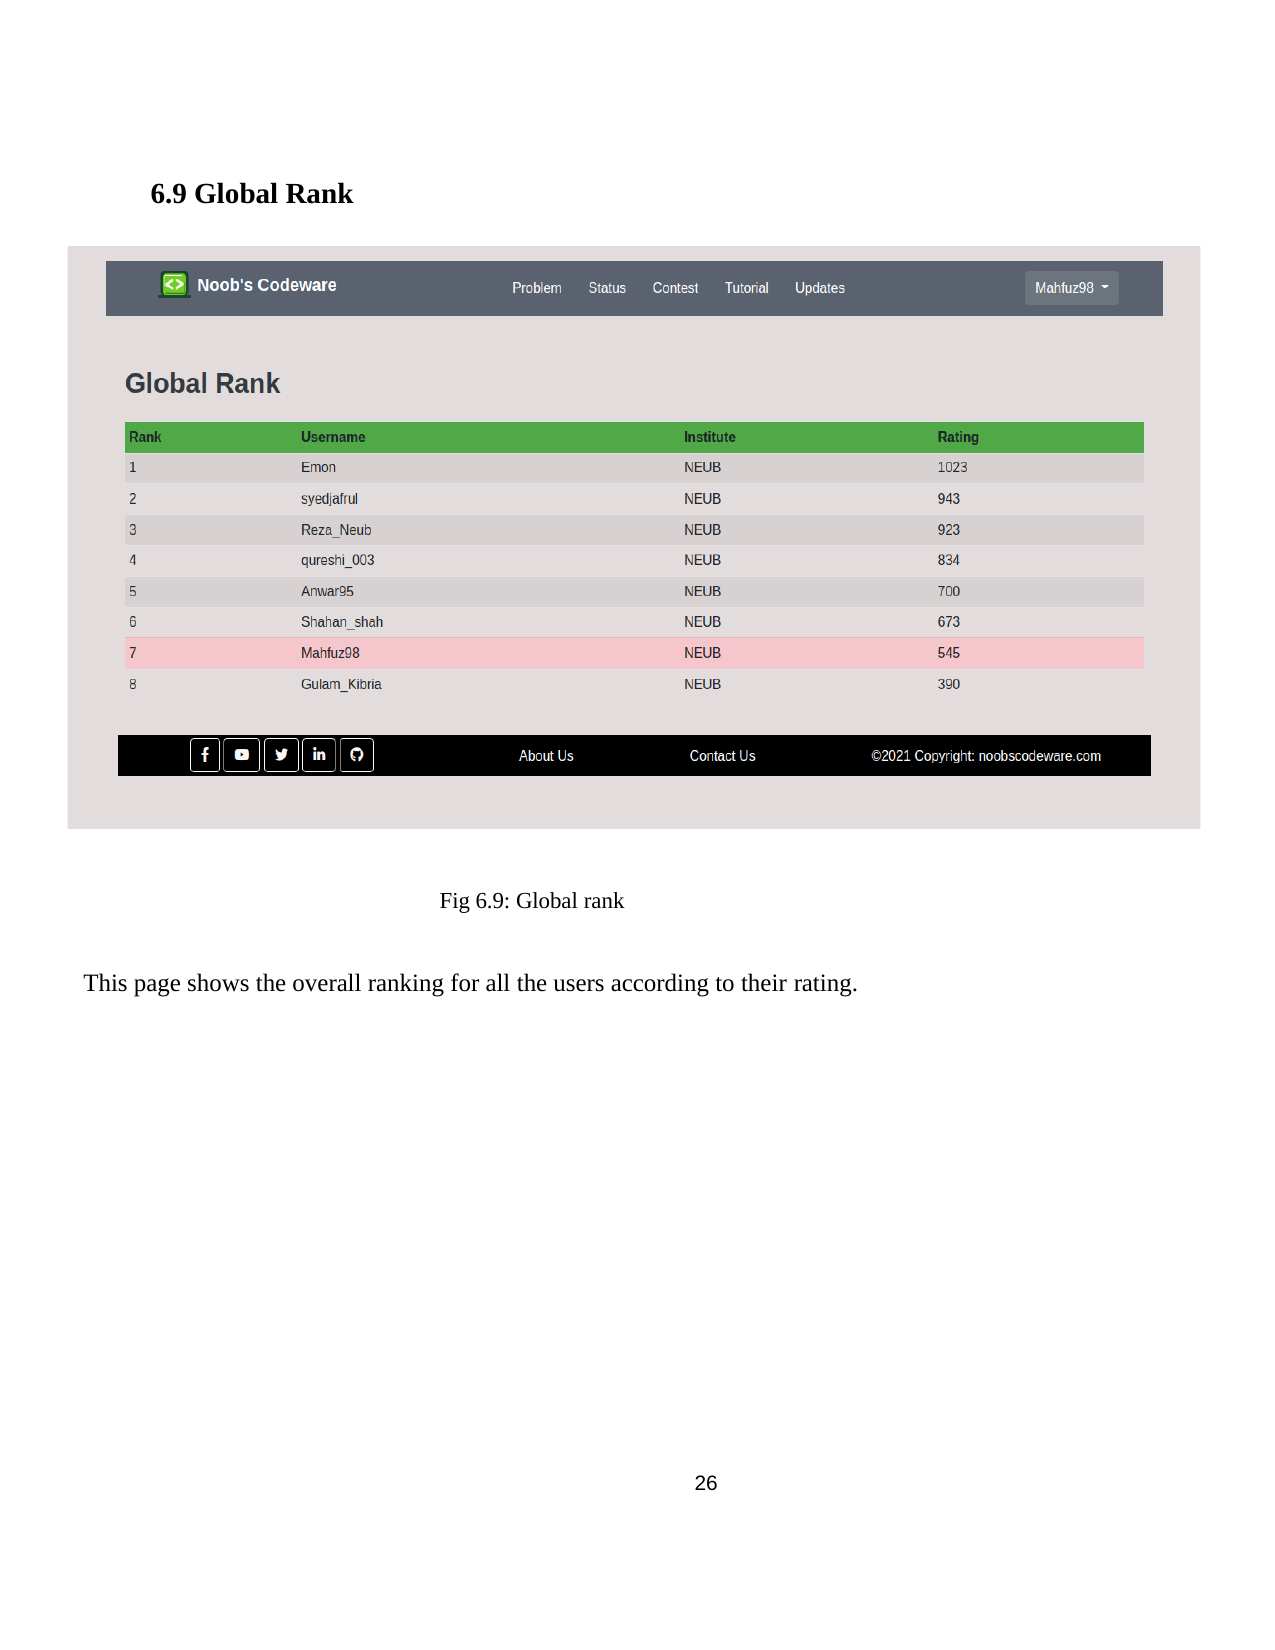

6.9 Global Rank

Fig 6.9: Global rank

This page shows the overall ranking for all the users according to their rating.
26